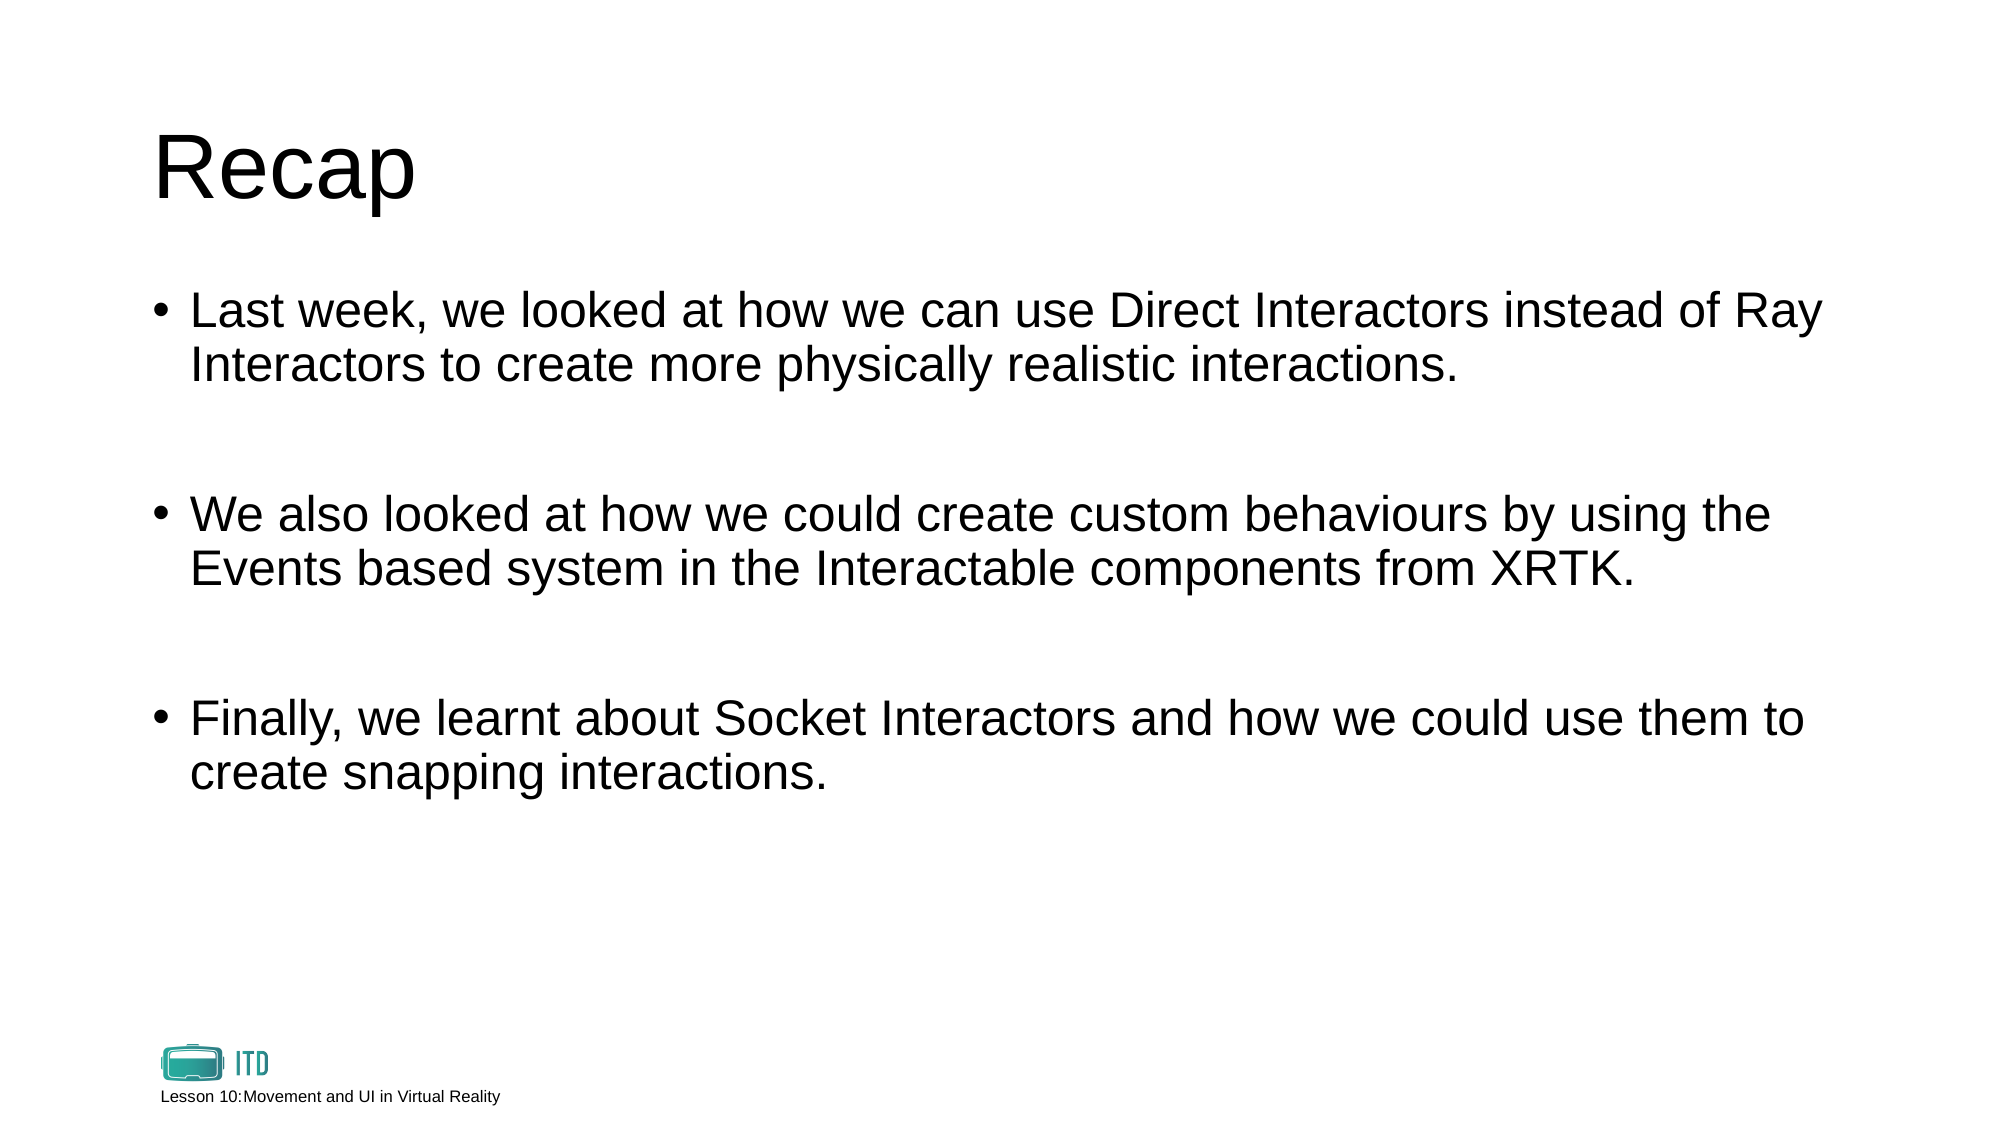

# Recap
Last week, we looked at how we can use Direct Interactors instead of Ray Interactors to create more physically realistic interactions.

We also looked at how we could create custom behaviours by using the Events based system in the Interactable components from XRTK.

Finally, we learnt about Socket Interactors and how we could use them to create snapping interactions.